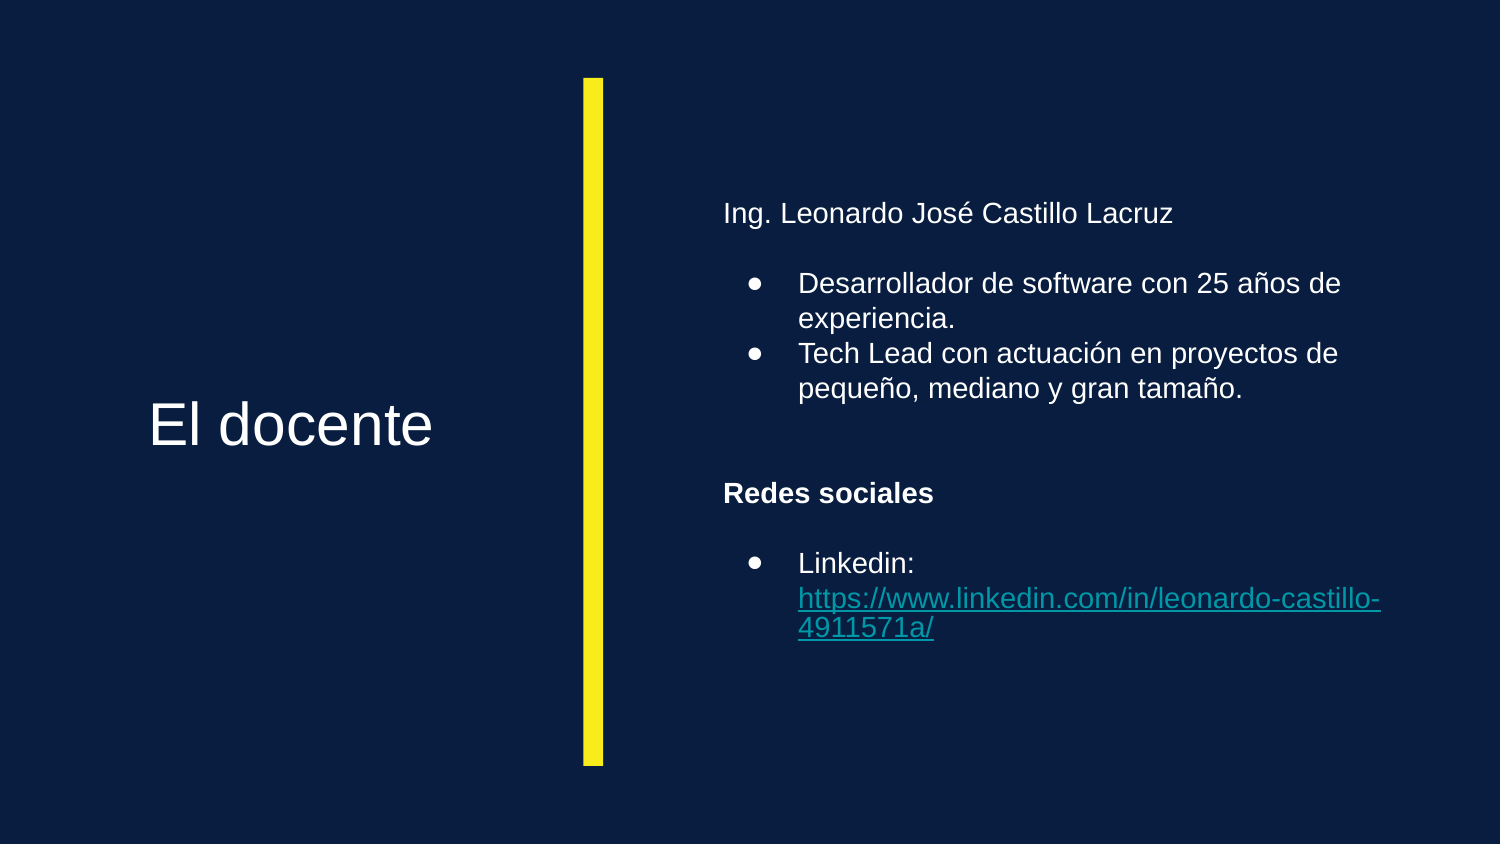

Ing. Leonardo José Castillo Lacruz

Desarrollador de software con 25 años de experiencia.
Tech Lead con actuación en proyectos de pequeño, mediano y gran tamaño.

Redes sociales

Linkedin:
https://www.linkedin.com/in/leonardo-castillo-4911571a/

El docente